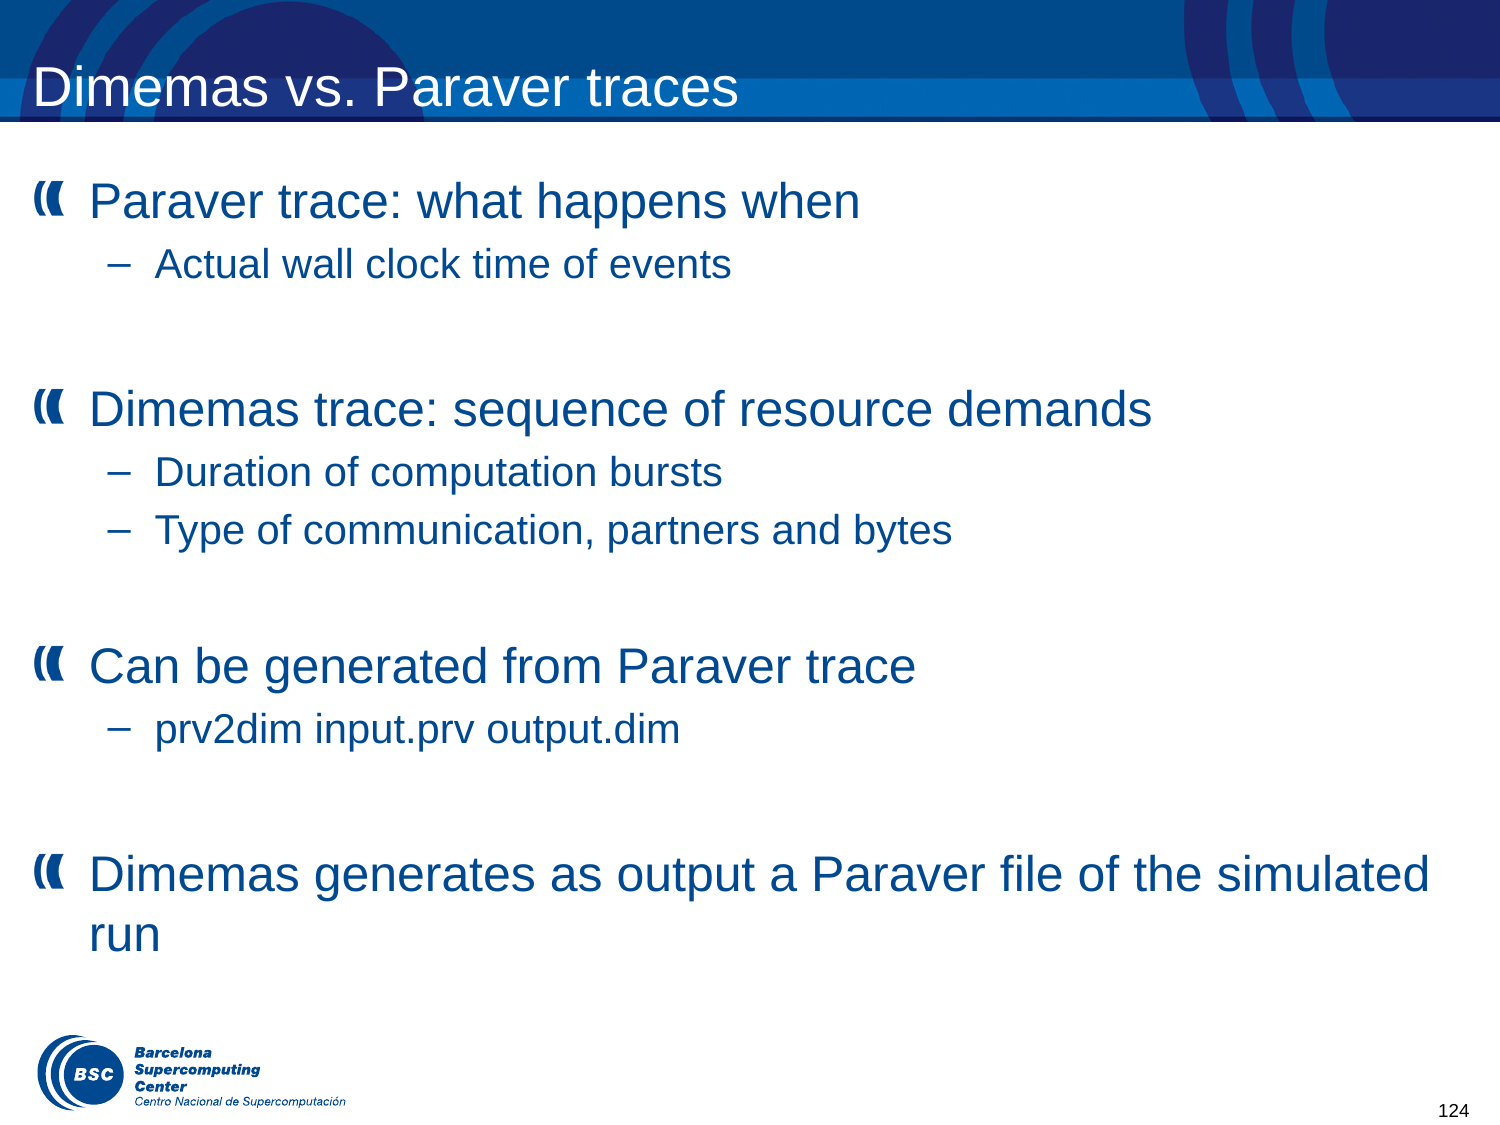

# Dimemas vs. Paraver traces
Paraver trace: what happens when
Actual wall clock time of events

Dimemas trace: sequence of resource demands
Duration of computation bursts
Type of communication, partners and bytes

Can be generated from Paraver trace
prv2dim input.prv output.dim

Dimemas generates as output a Paraver file of the simulated run